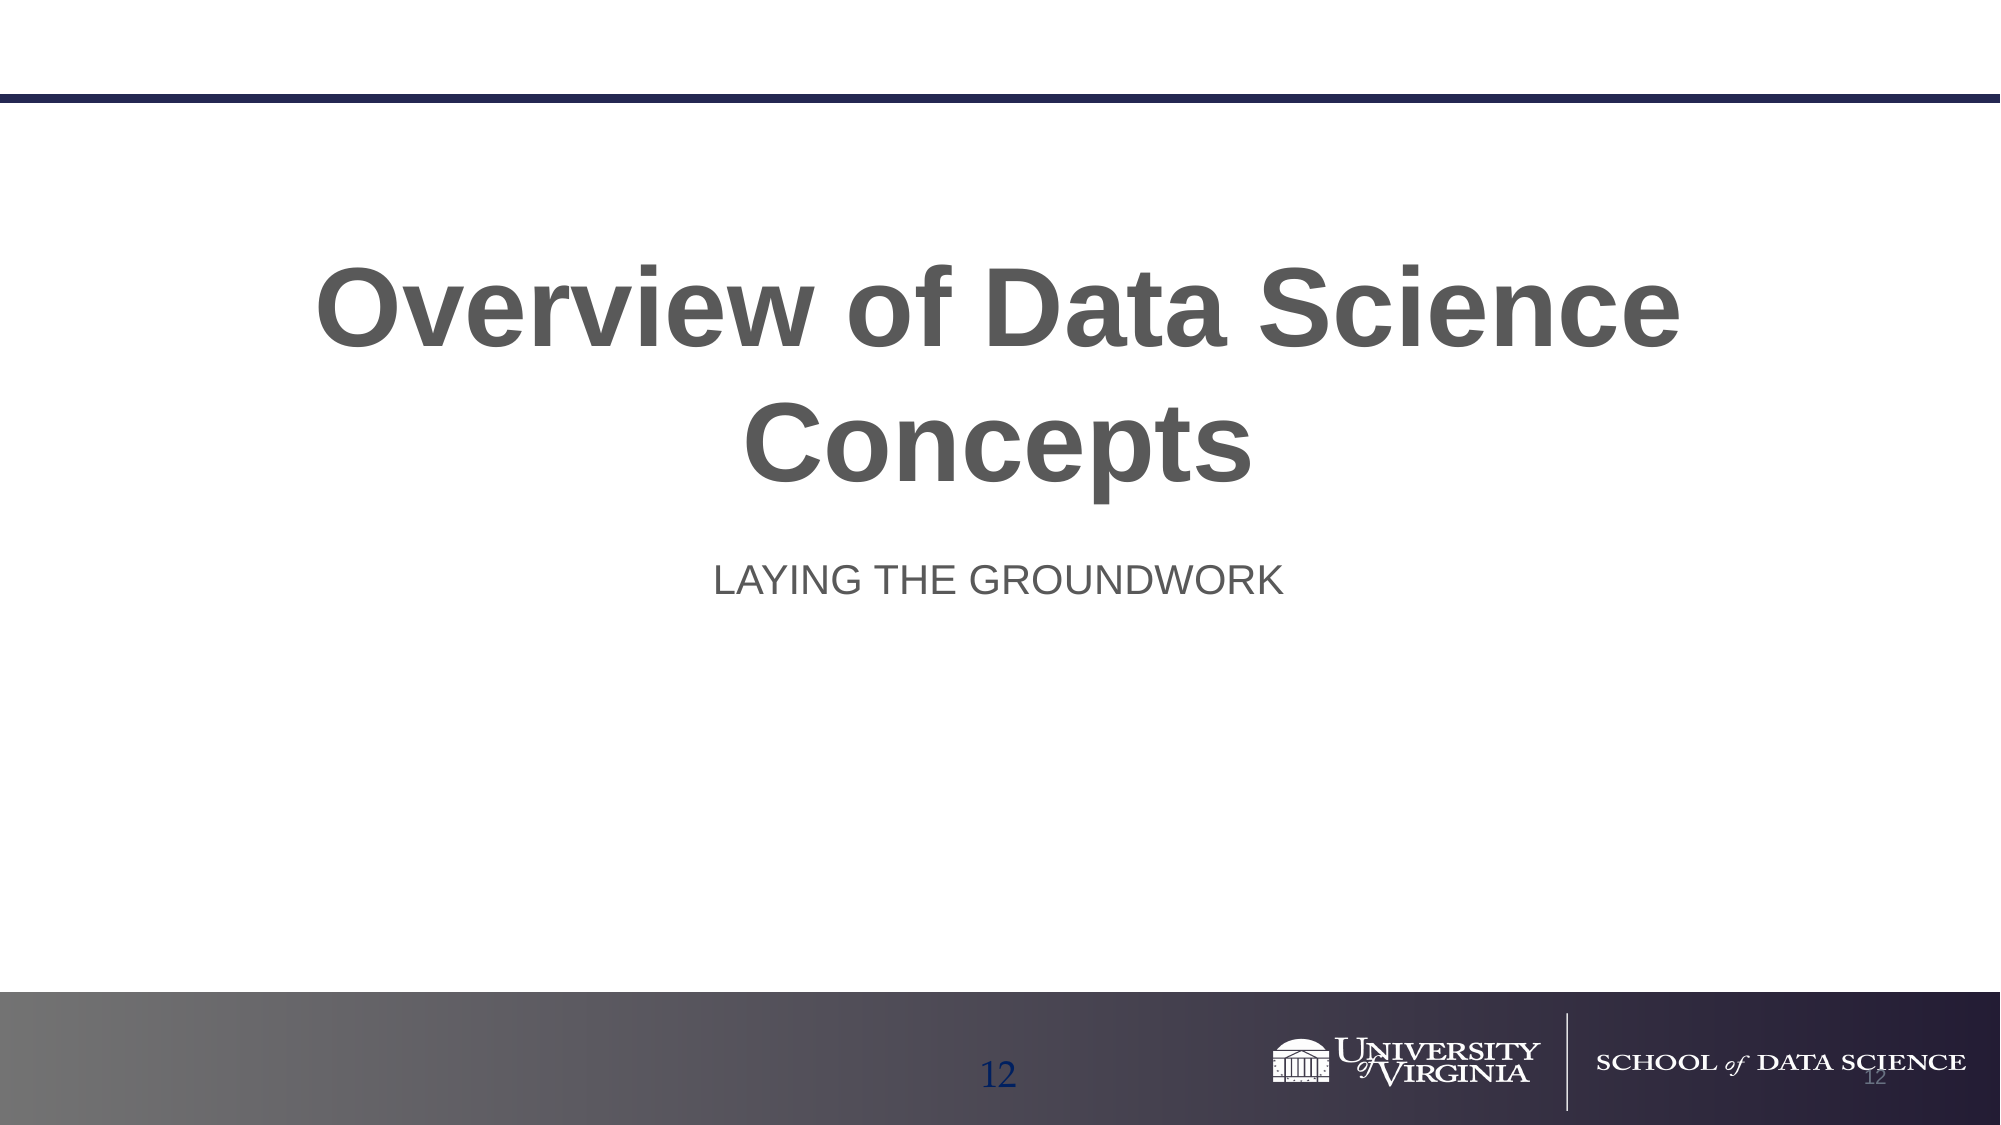

# Overview of Data Science Concepts
LAYING THE GROUNDWORK
12